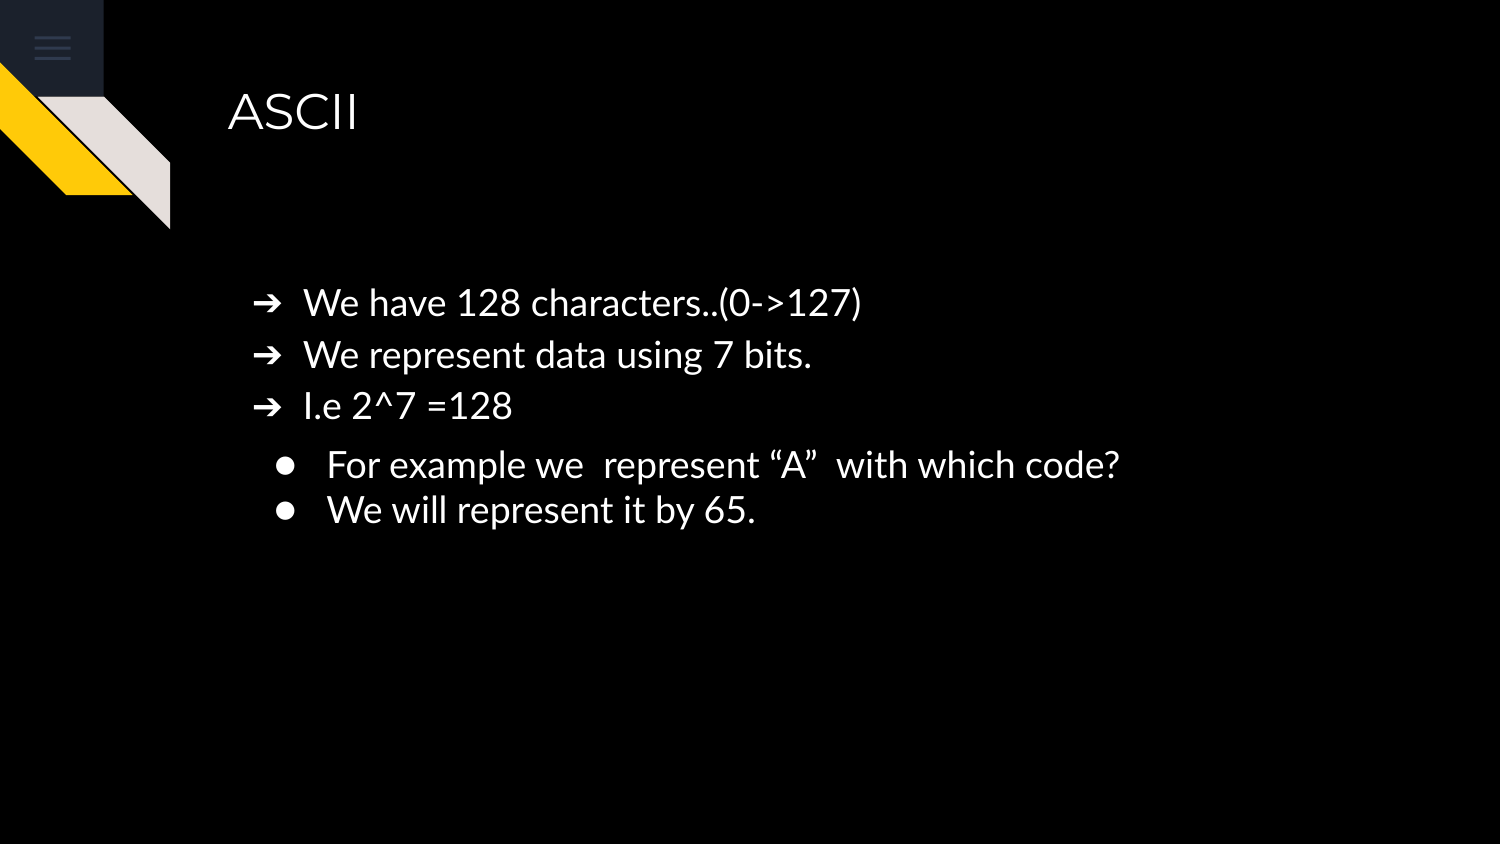

# ASCII
We have 128 characters..(0->127)
We represent data using 7 bits.
I.e 2^7 =128

For example we  represent “A”  with which code?
We will represent it by 65.